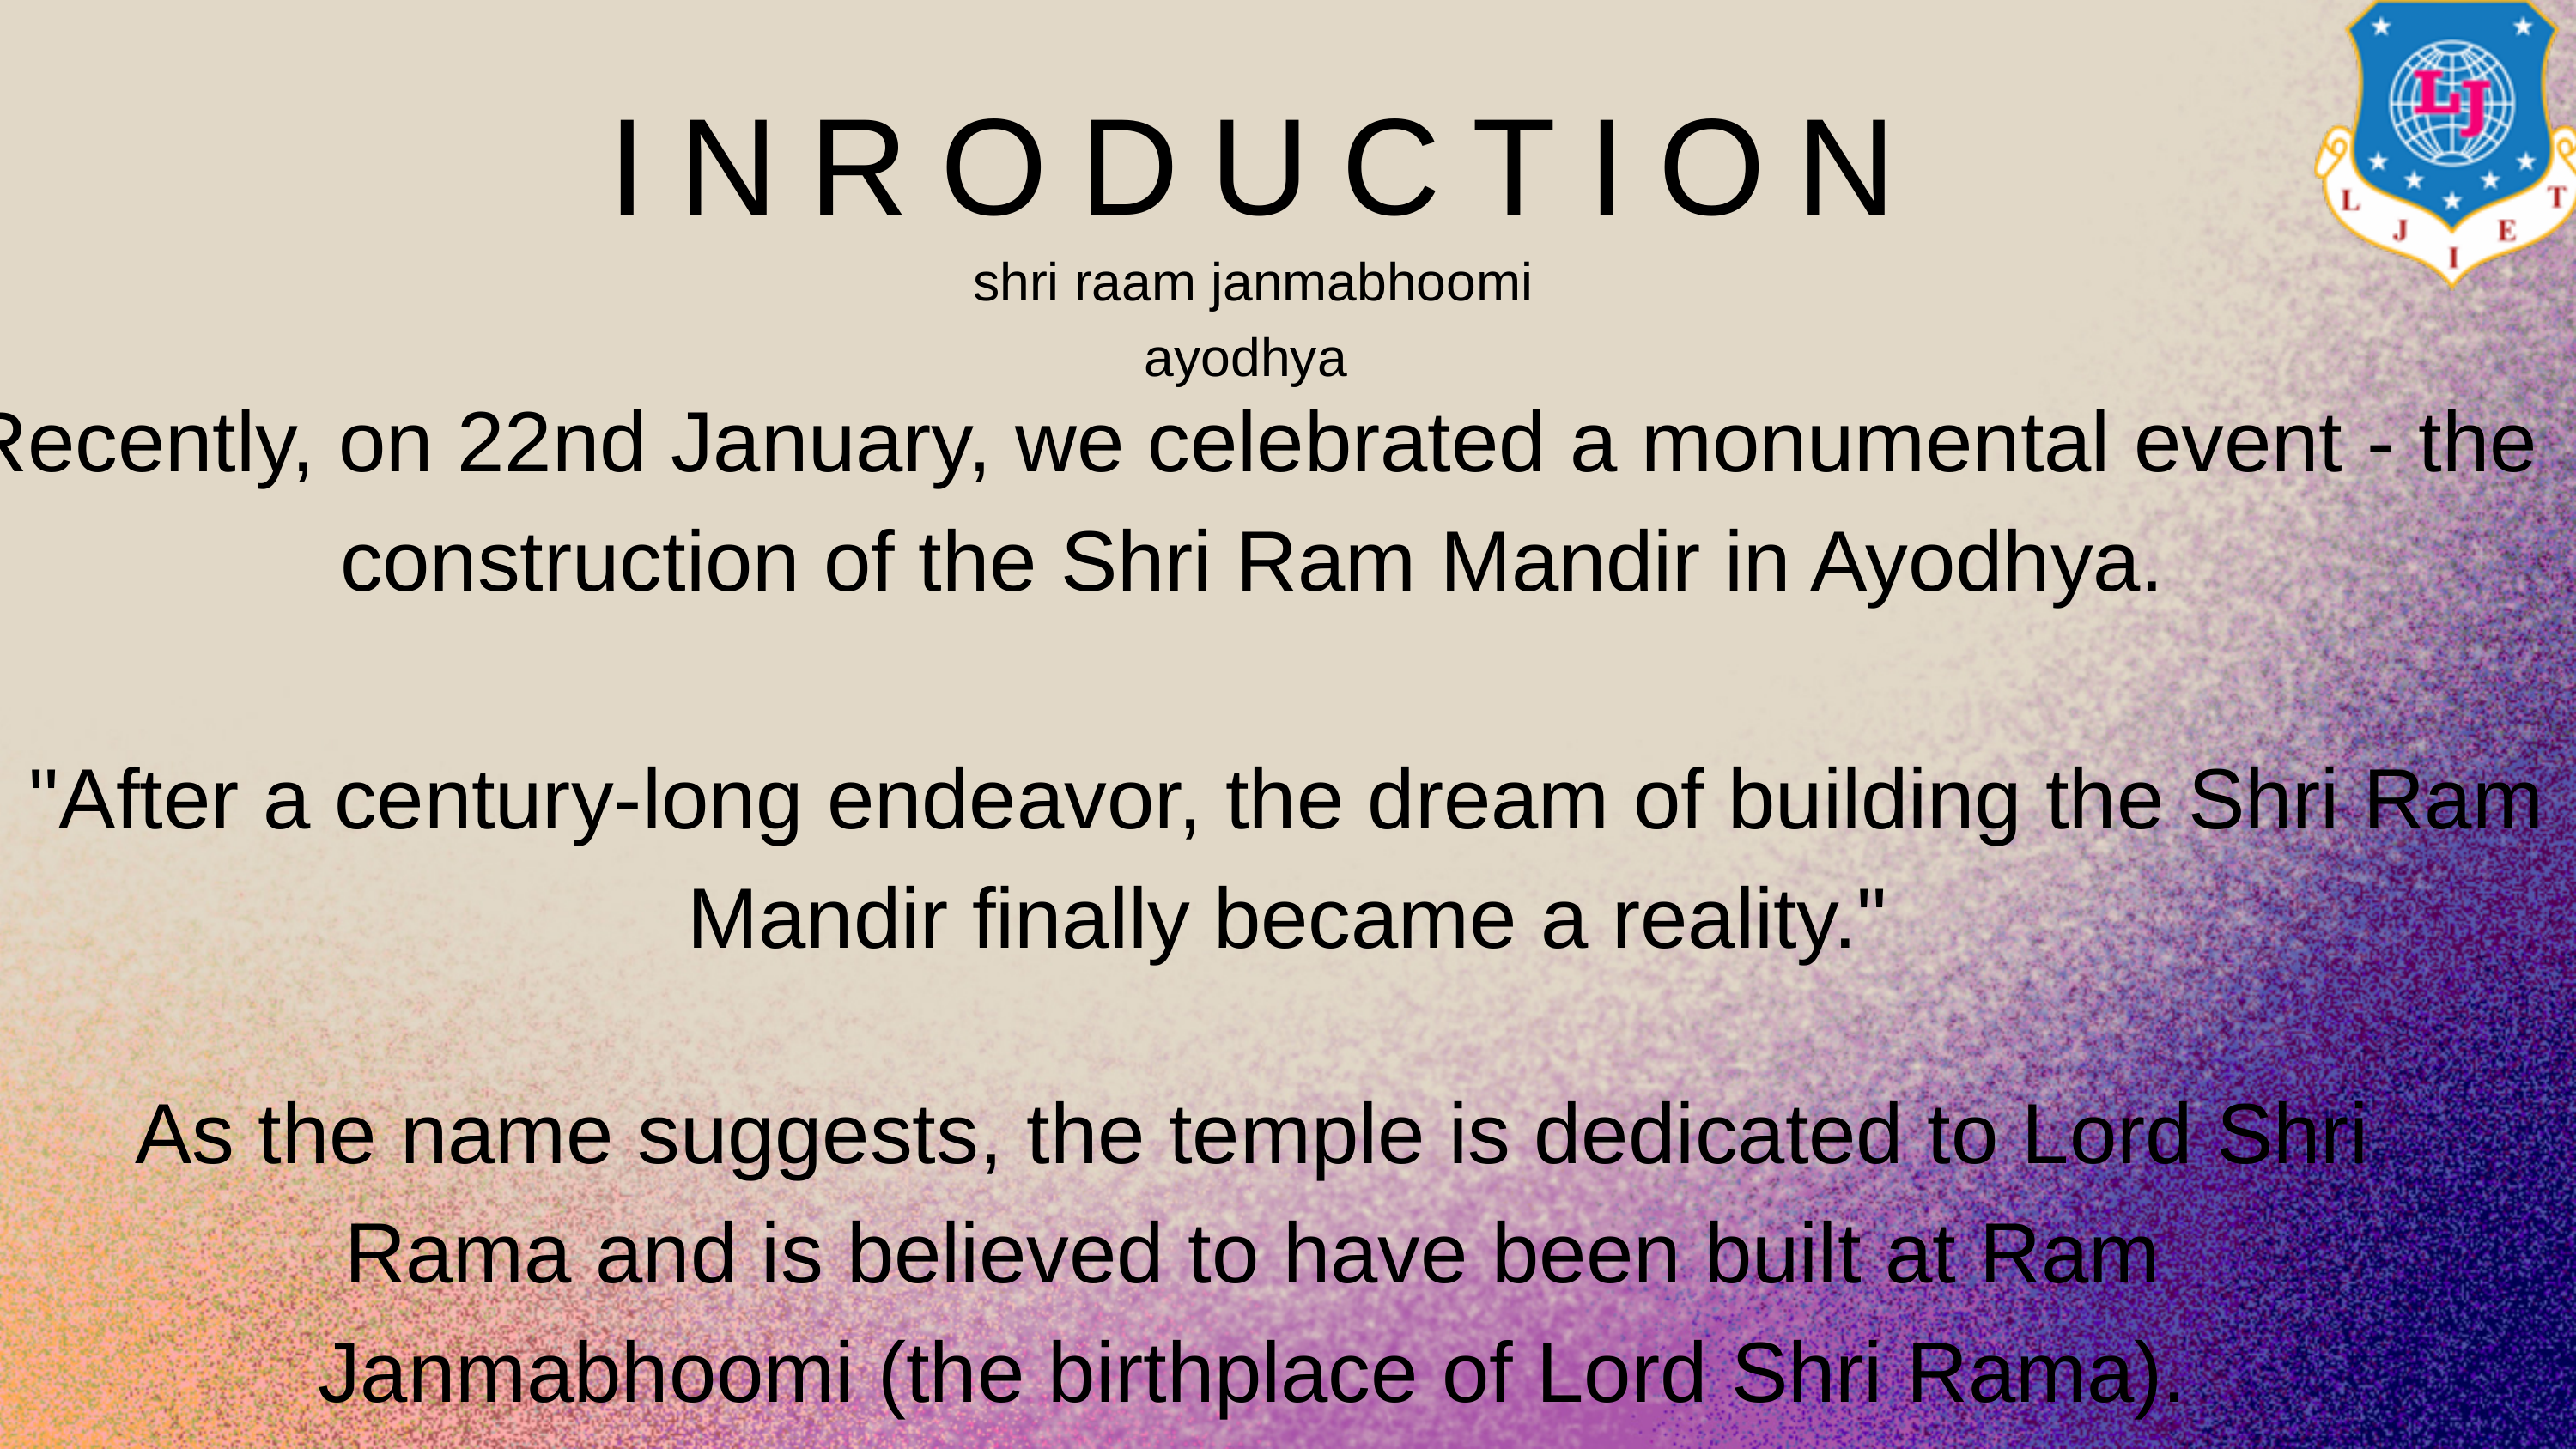

INRODUCTION
shri raam janmabhoomi ayodhya
Recently, on 22nd January, we celebrated a monumental event - the construction of the Shri Ram Mandir in Ayodhya.
"After a century-long endeavor, the dream of building the Shri Ram Mandir finally became a reality."
As the name suggests, the temple is dedicated to Lord Shri Rama and is believed to have been built at Ram Janmabhoomi (the birthplace of Lord Shri Rama).